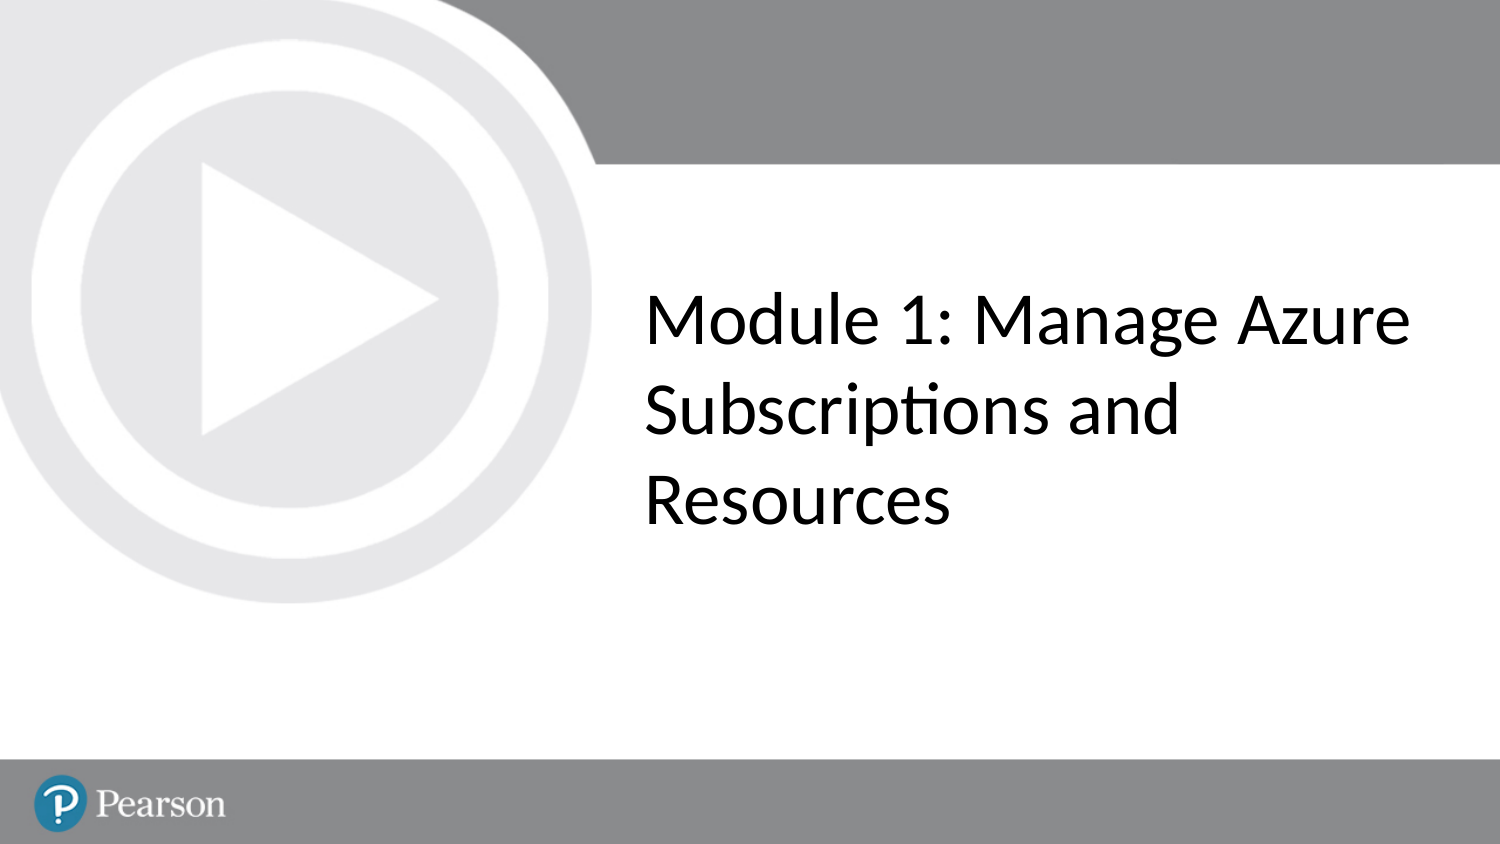

# Module 1: Manage Azure Subscriptions and Resources